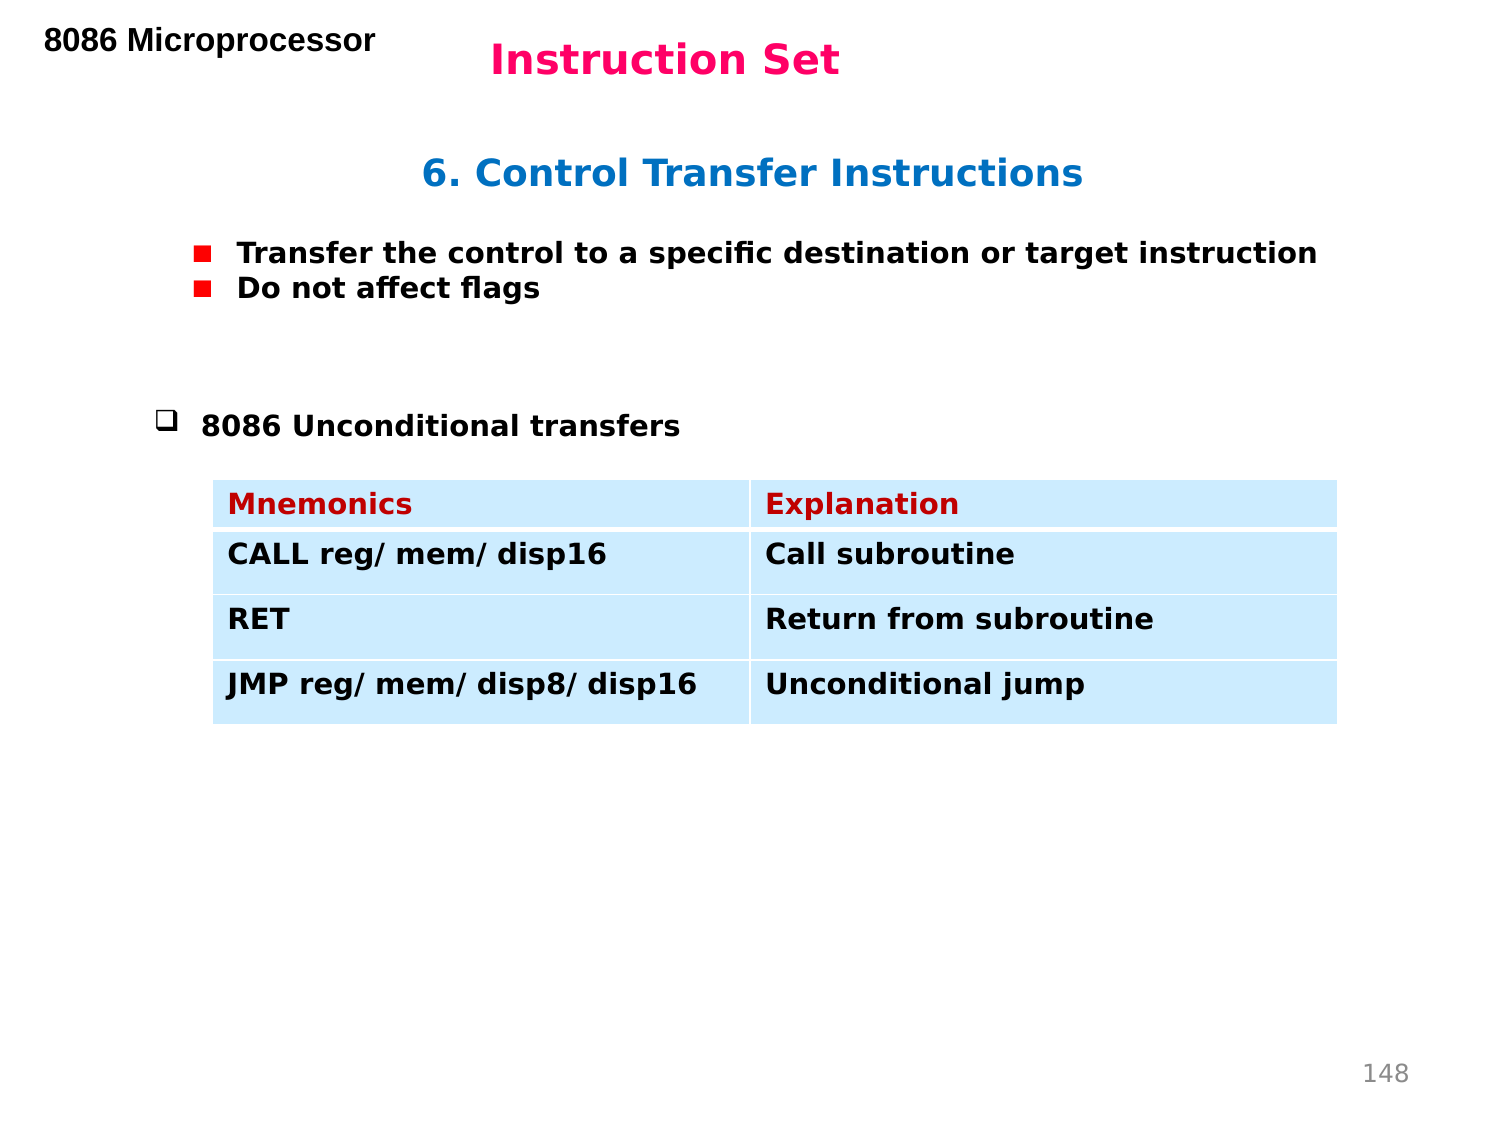

8086 Microprocessor
Instruction Set
6. Control Transfer Instructions
Transfer the control to a specific destination or target instruction
Do not affect flags
8086 Unconditional transfers
| Mnemonics | Explanation |
| --- | --- |
| CALL reg/ mem/ disp16 | Call subroutine |
| RET | Return from subroutine |
| JMP reg/ mem/ disp8/ disp16 | Unconditional jump |
148